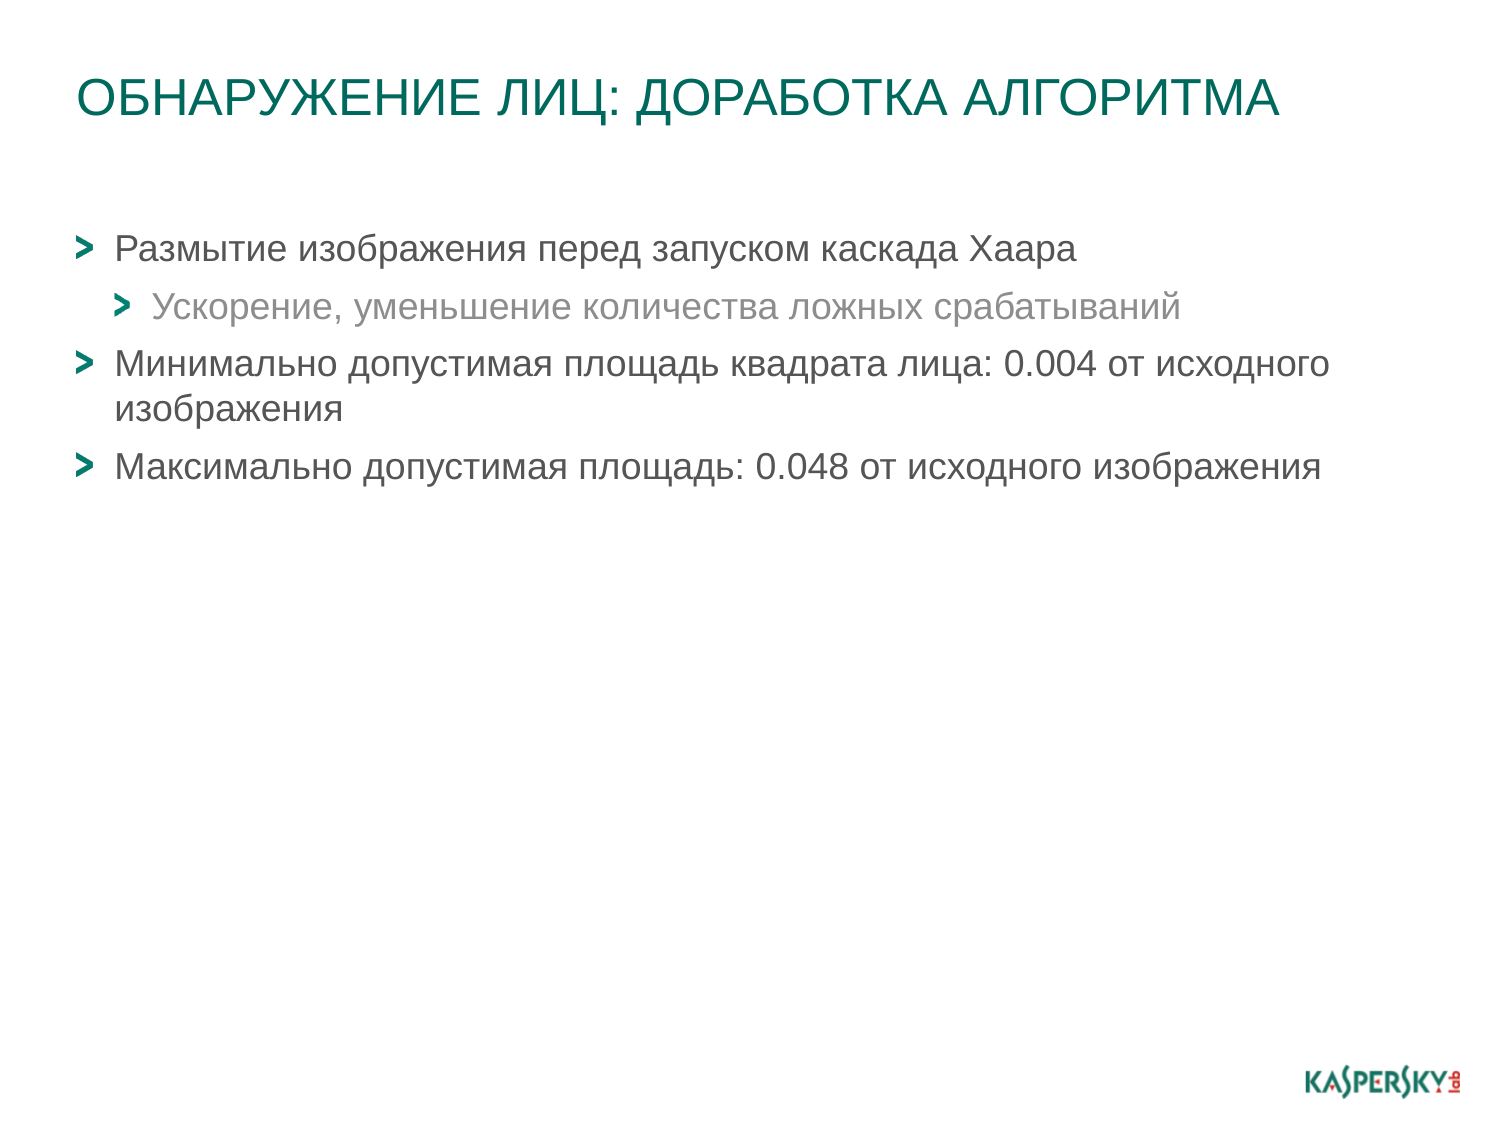

# Обнаружение лиц: доработка алгоритма
Размытие изображения перед запуском каскада Хаара
Ускорение, уменьшение количества ложных срабатываний
Минимально допустимая площадь квадрата лица: 0.004 от исходного изображения
Максимально допустимая площадь: 0.048 от исходного изображения